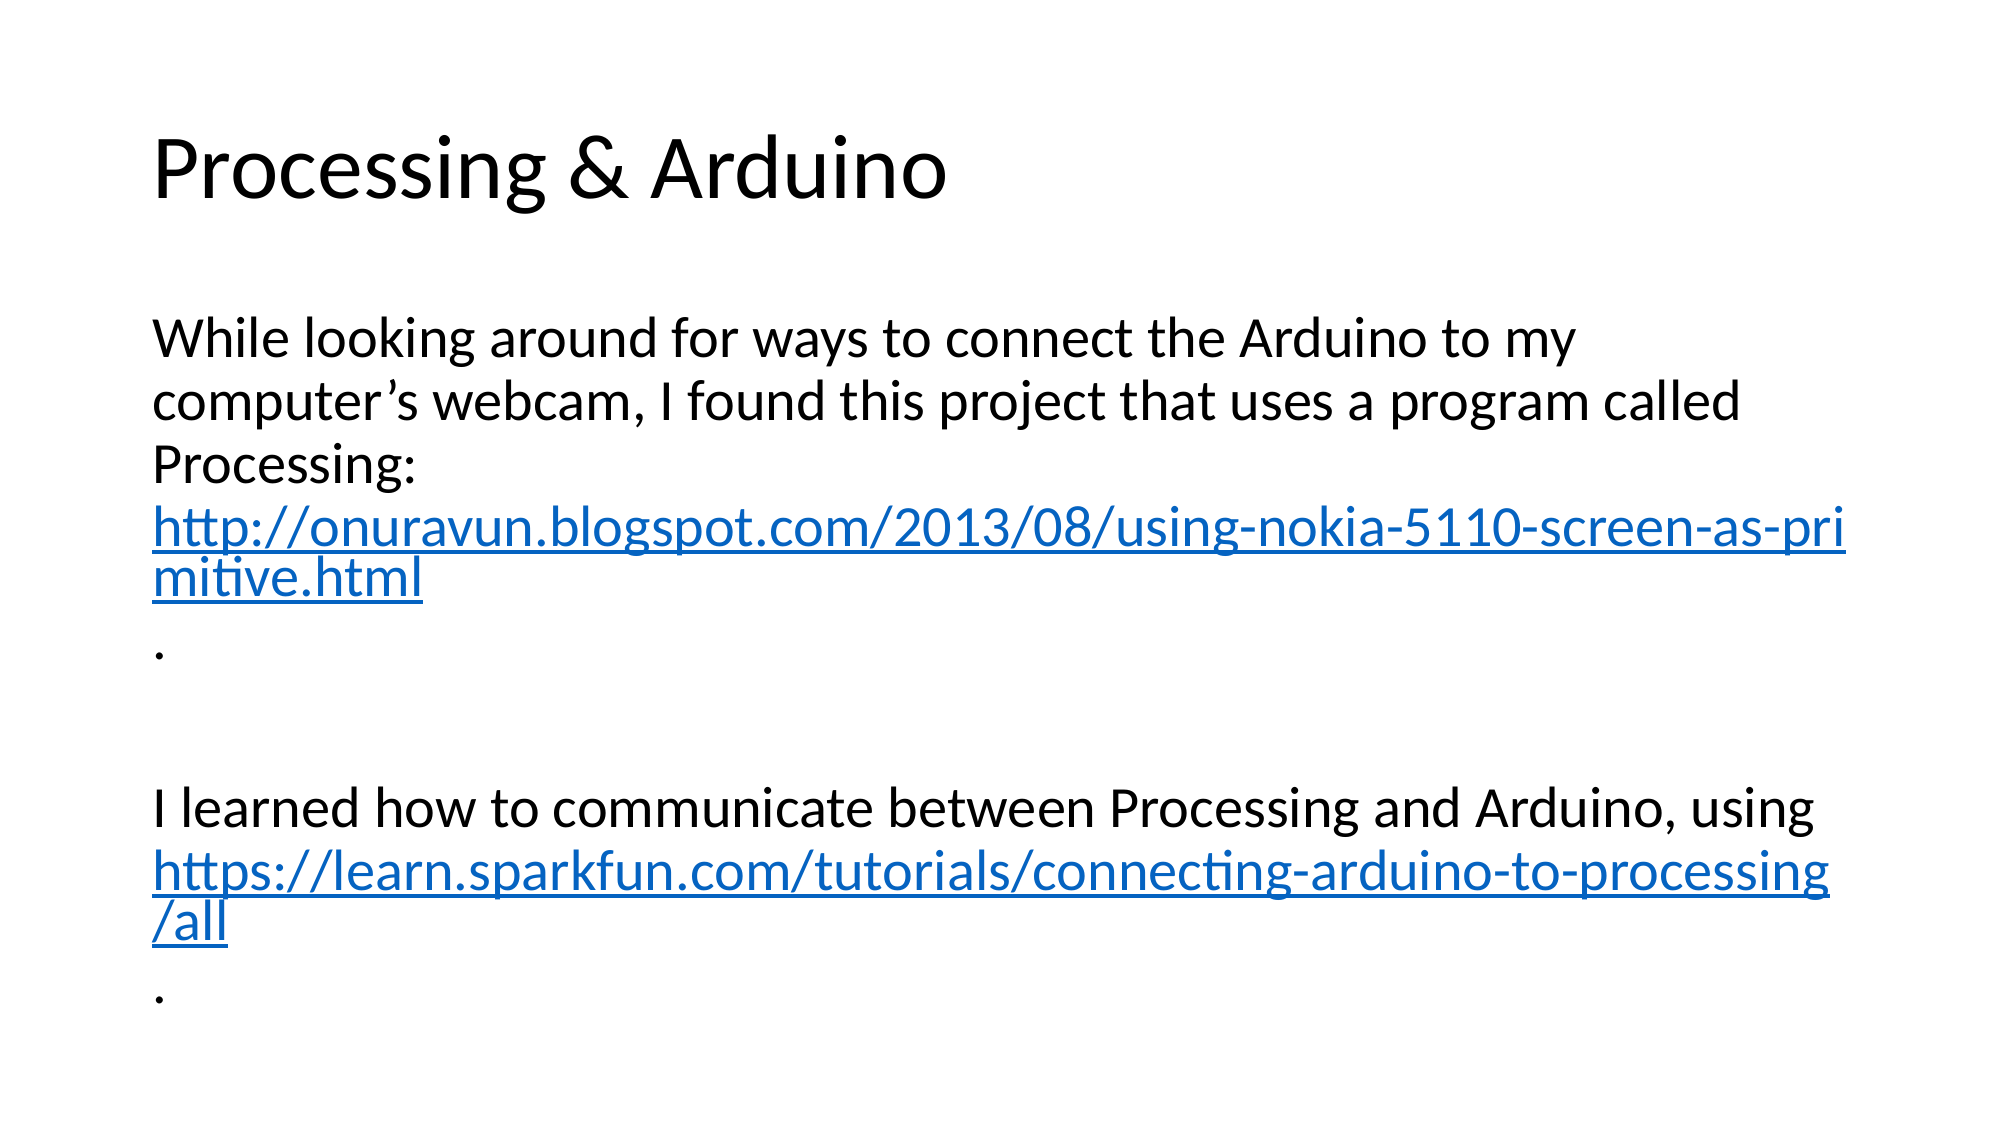

# Processing & Arduino
While looking around for ways to connect the Arduino to my computer’s webcam, I found this project that uses a program called Processing: http://onuravun.blogspot.com/2013/08/using-nokia-5110-screen-as-primitive.html.

I learned how to communicate between Processing and Arduino, using https://learn.sparkfun.com/tutorials/connecting-arduino-to-processing/all.